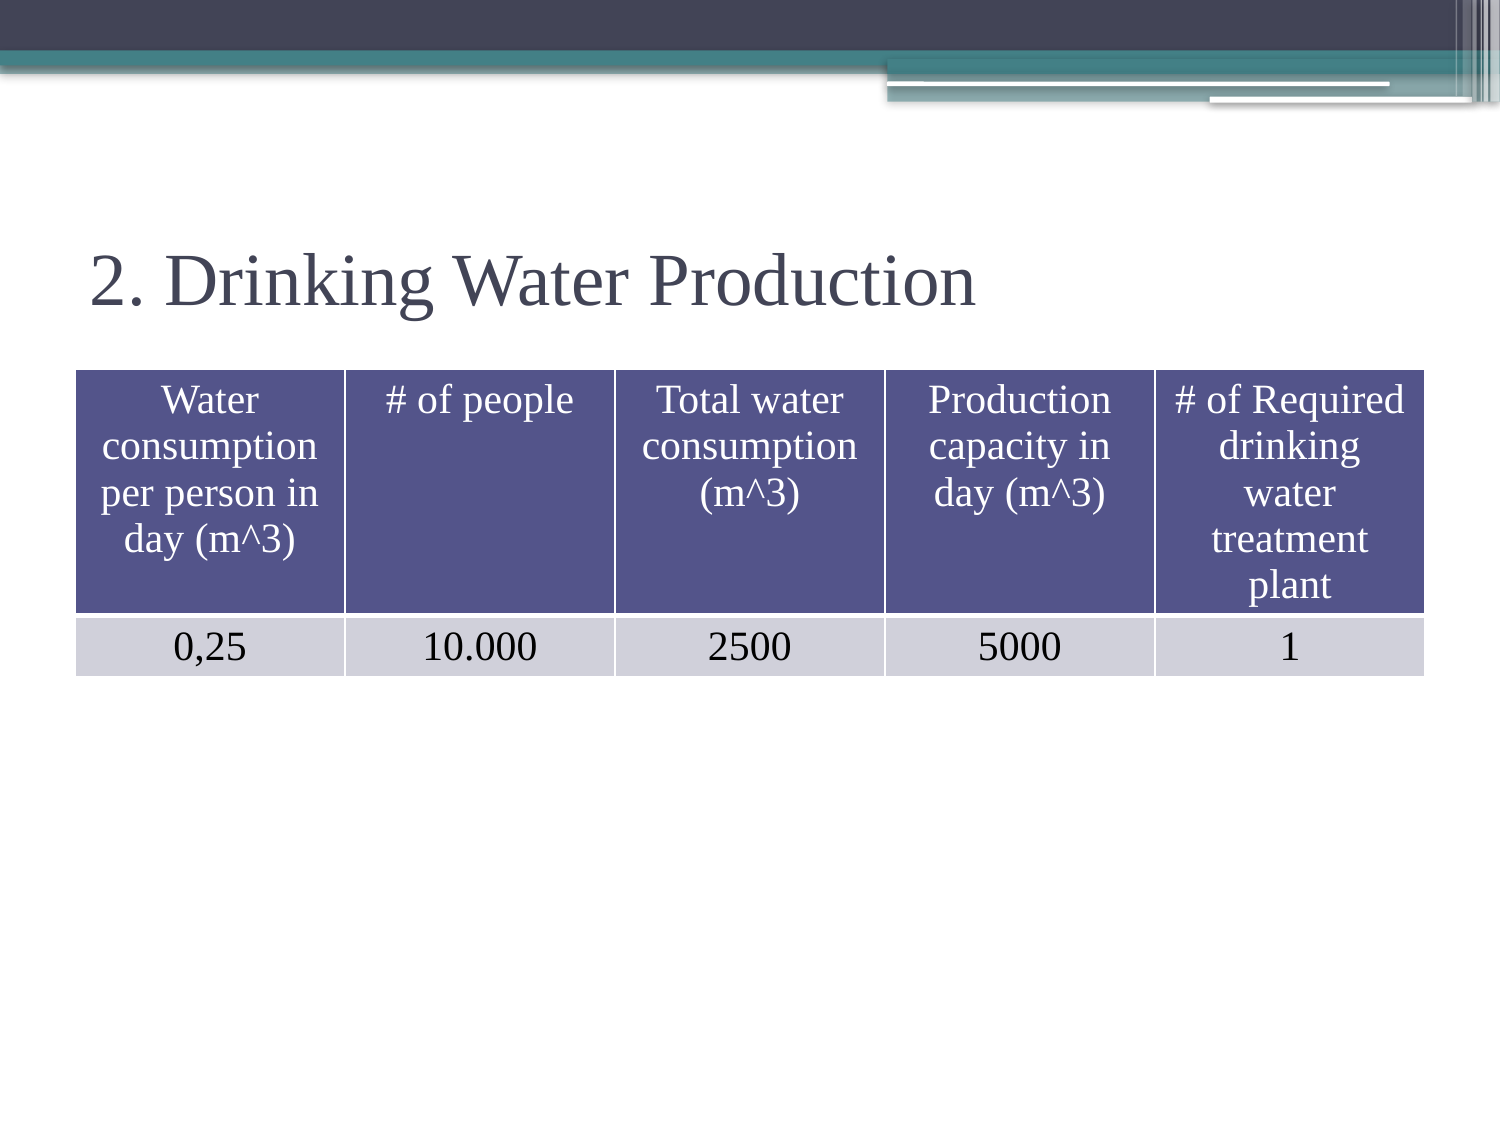

# 2. Drinking Water Production
| Water consumption per person in day (m^3) | # of people | Total water consumption (m^3) | Production capacity in day (m^3) | # of Required drinking water treatment plant |
| --- | --- | --- | --- | --- |
| 0,25 | 10.000 | 2500 | 5000 | 1 |